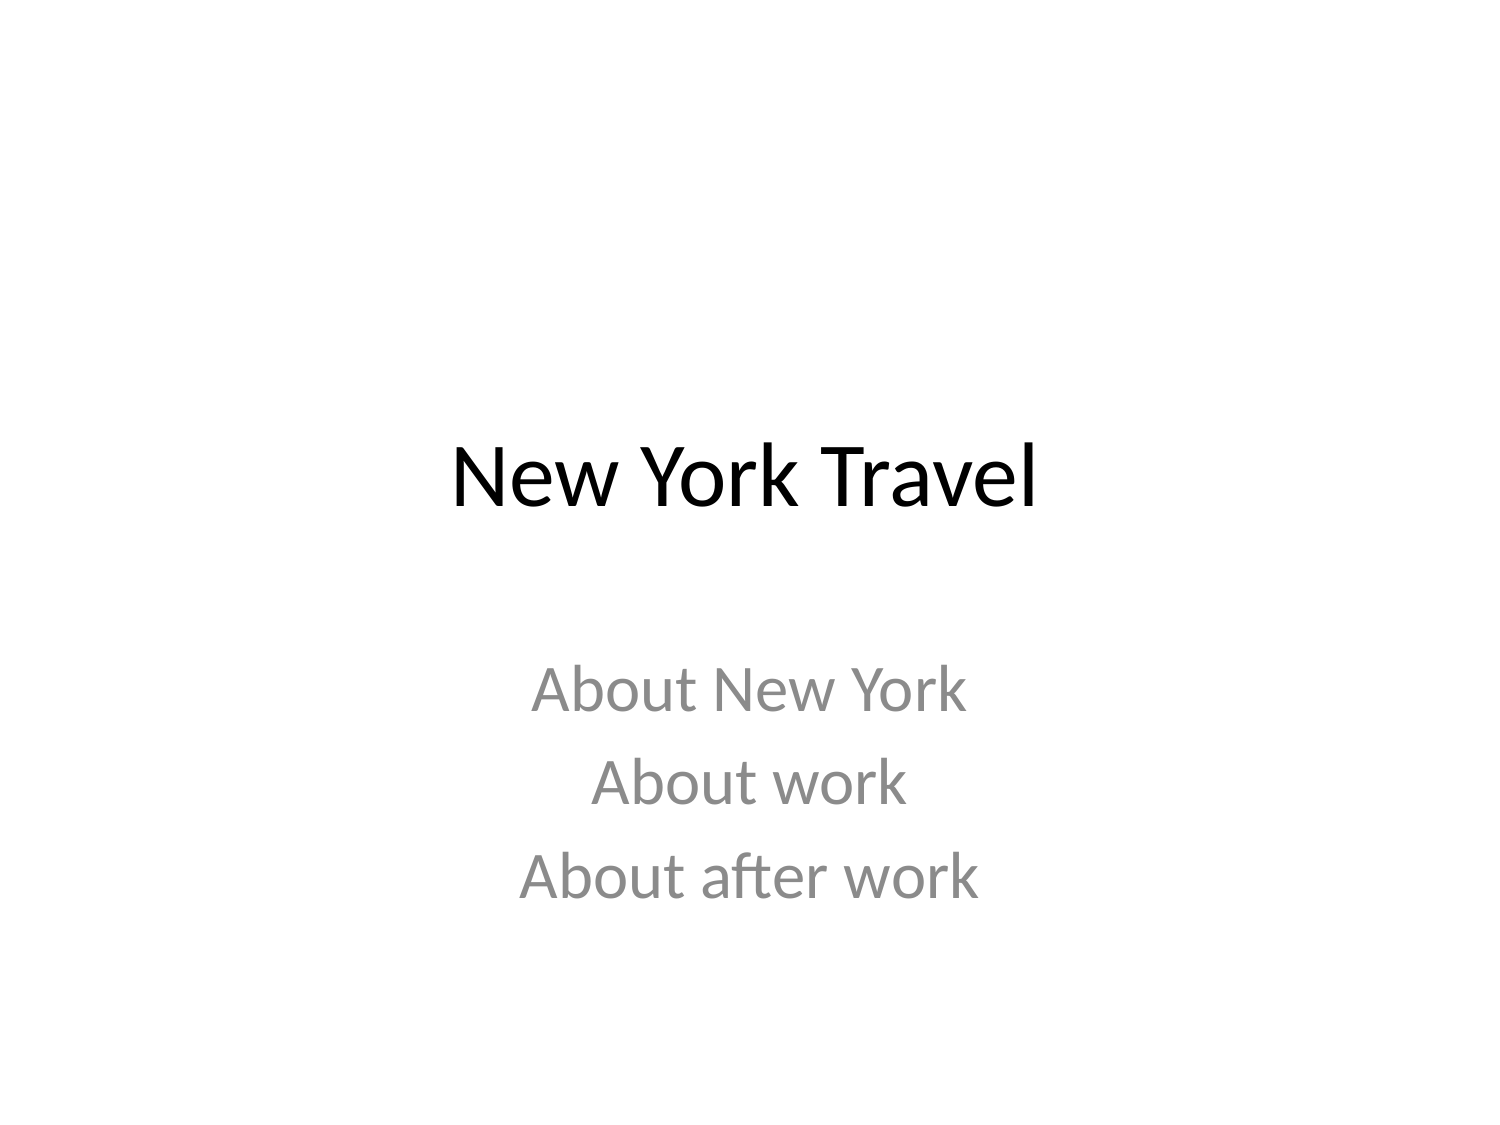

# New York Travel
About New York
About work
About after work